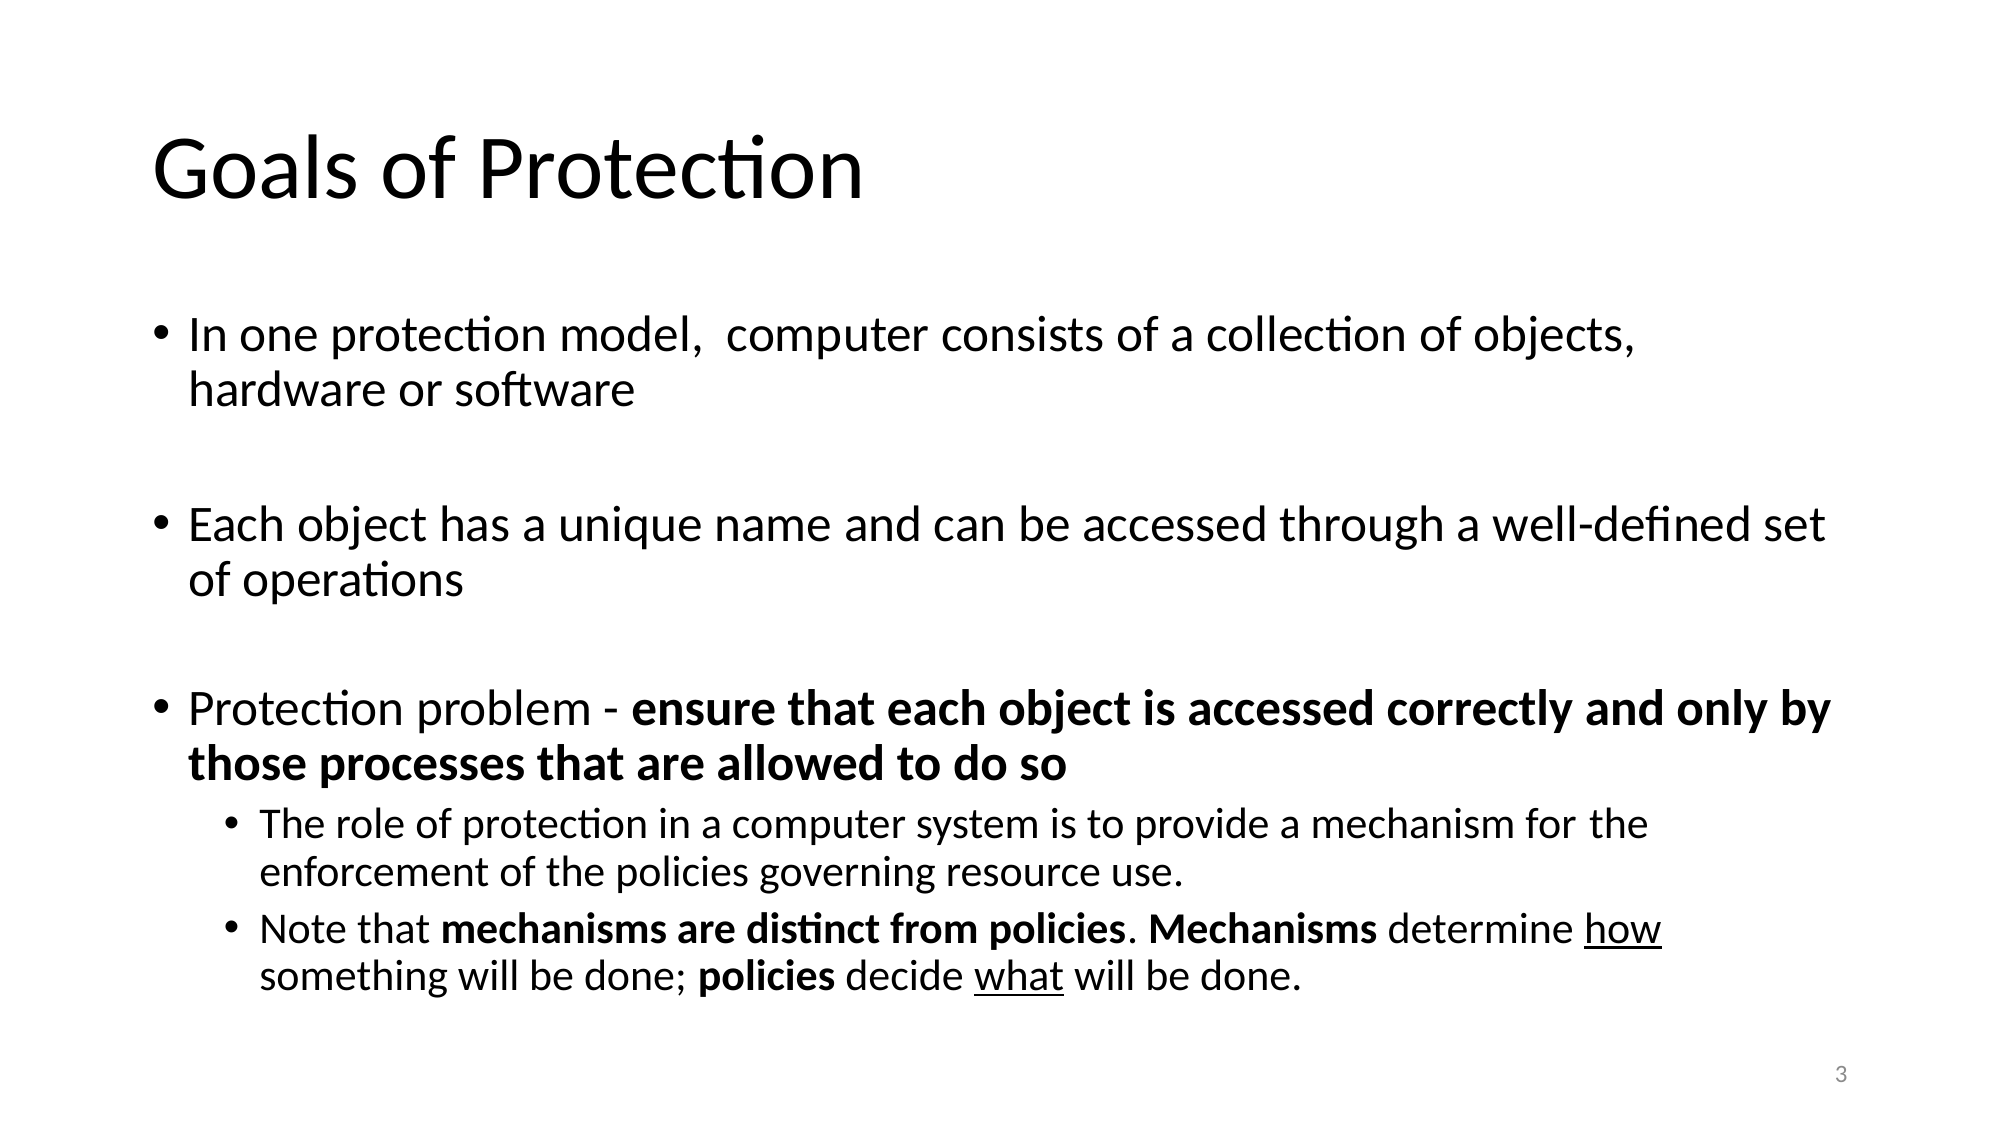

# Goals of Protection
In one protection model,  computer consists of a collection of objects, hardware or software
Each object has a unique name and can be accessed through a well-defined set of operations
Protection problem - ensure that each object is accessed correctly and only by those processes that are allowed to do so
The role of protection in a computer system is to provide a mechanism for the enforcement of the policies governing resource use.
Note that mechanisms are distinct from policies. Mechanisms determine how something will be done; policies decide what will be done.

3